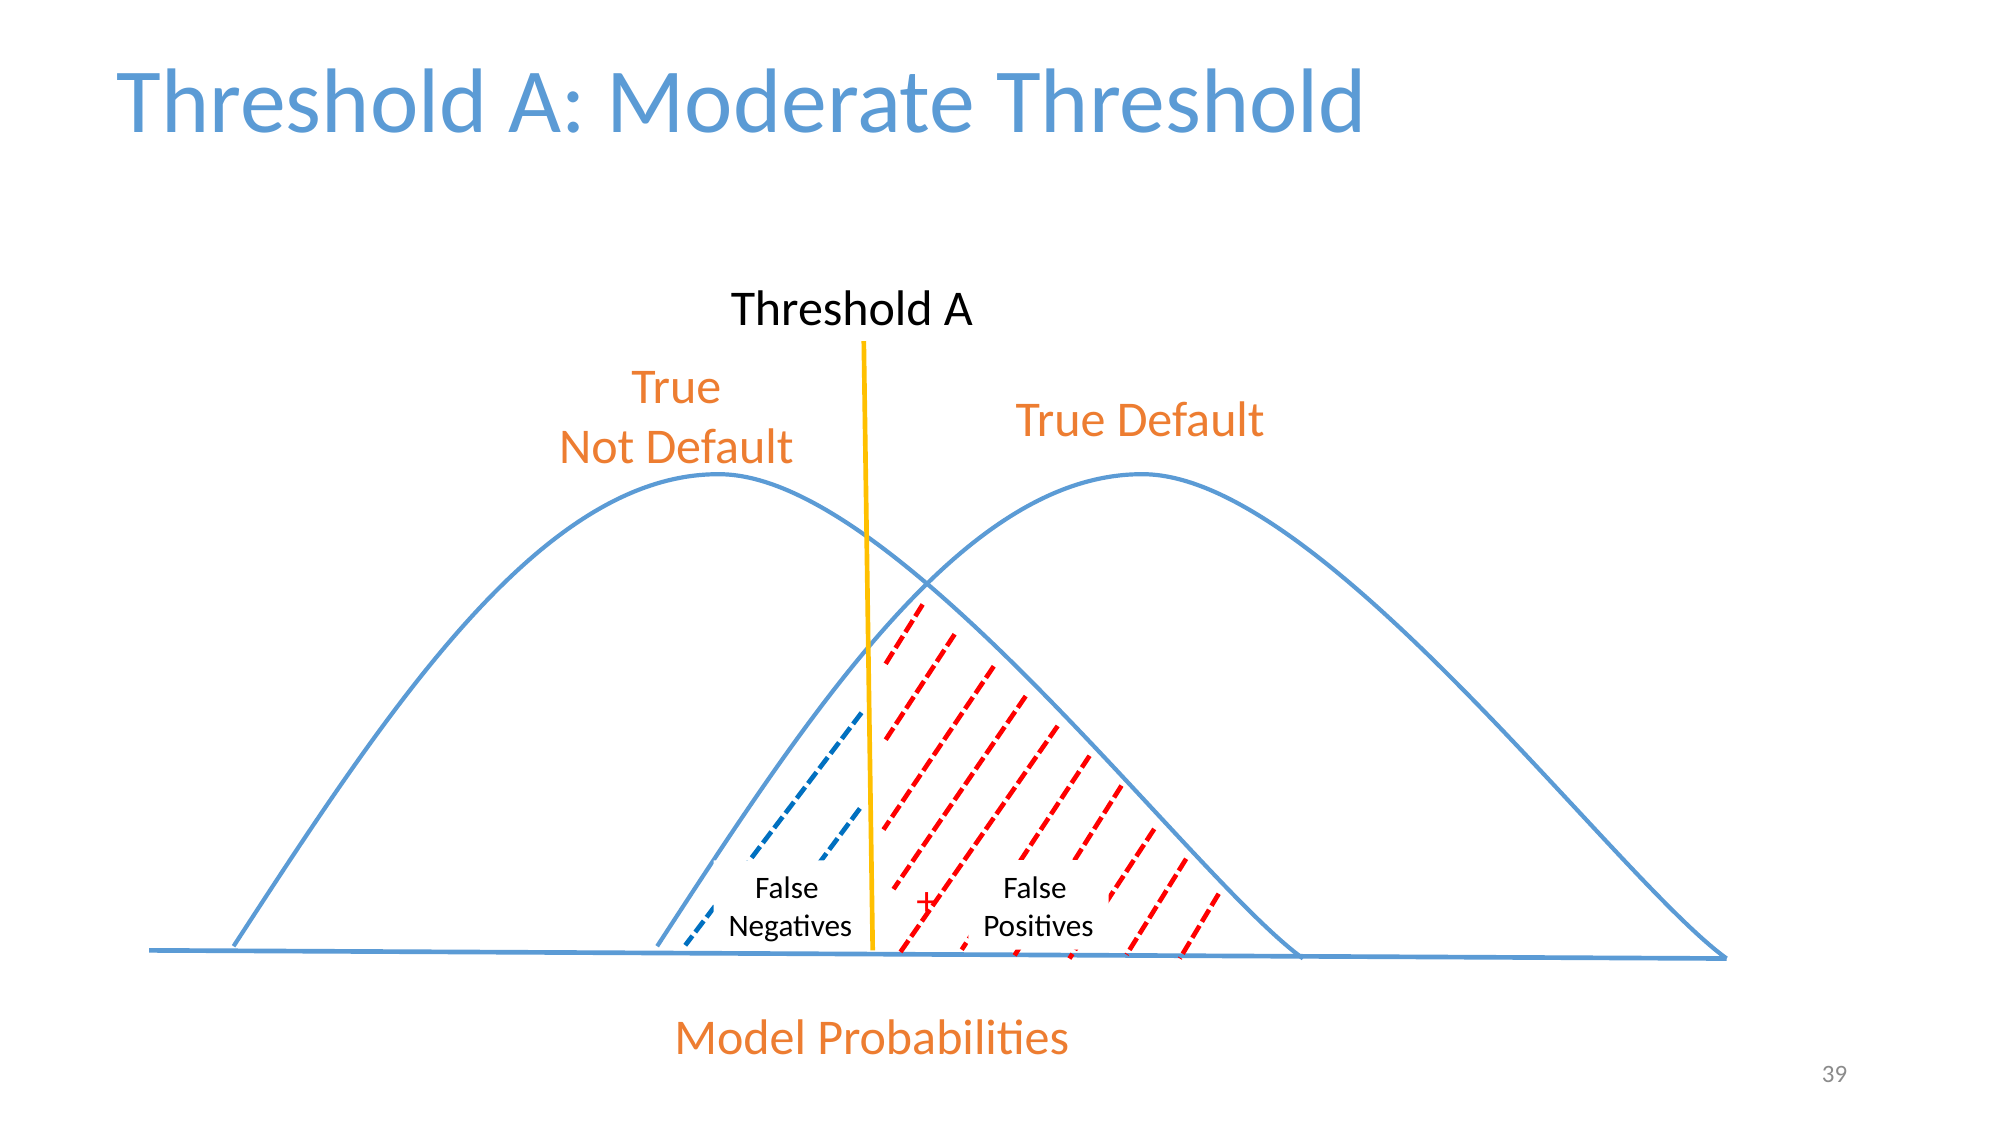

Threshold A: Moderate Threshold
Threshold A
True
Not Default
True Default

-
+
False
Positives
False
Negatives
Model Probabilities
39